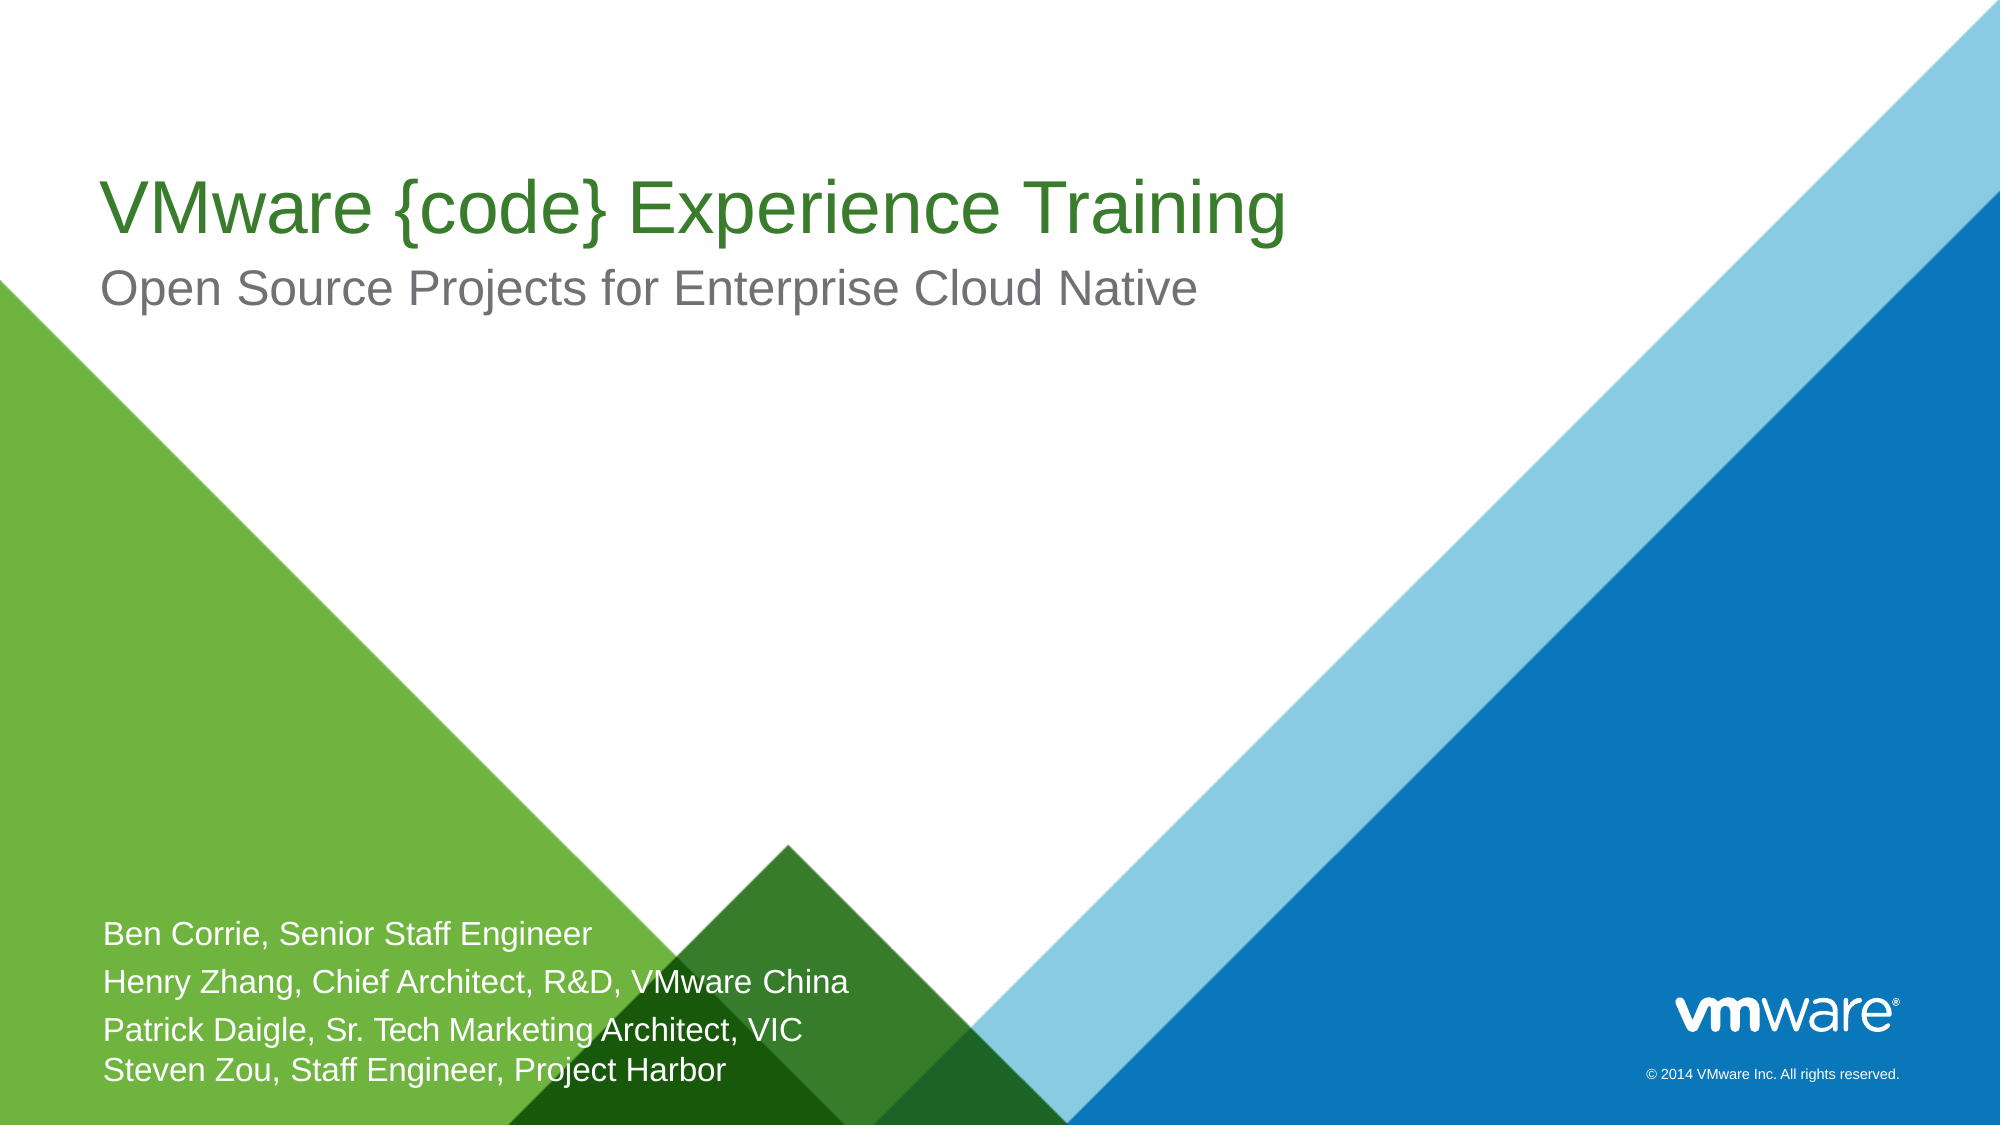

# VMware {code} Experience Training
Open Source Projects for Enterprise Cloud Native
Ben Corrie, Senior Staff Engineer
Henry Zhang, Chief Architect, R&D, VMware China
Patrick Daigle, Sr. Tech Marketing Architect, VIC  Steven Zou, Staff Engineer, Project Harbor